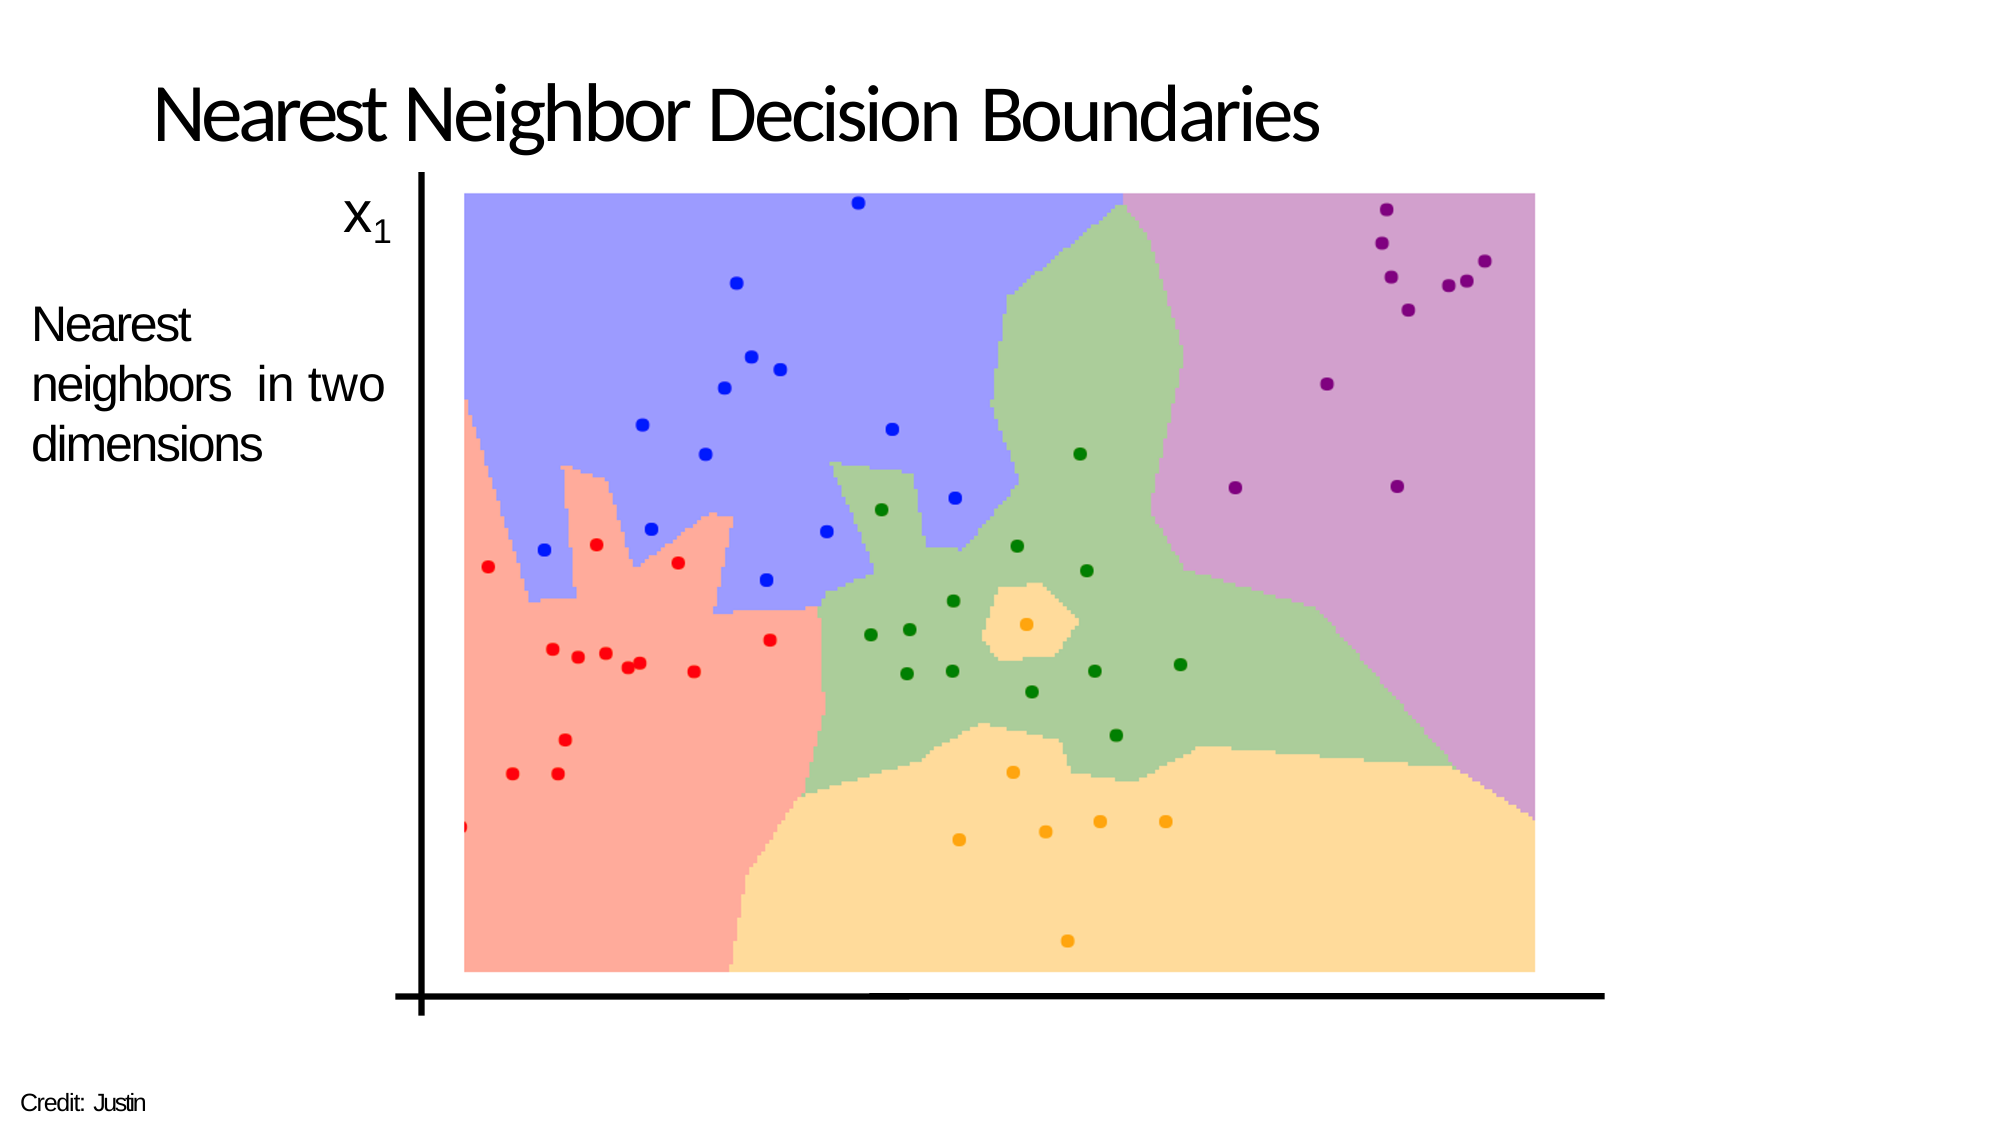

# Nearest Neighbor Decision Boundaries
x1
Nearest neighbors  in two dimensions

Credit: Justin